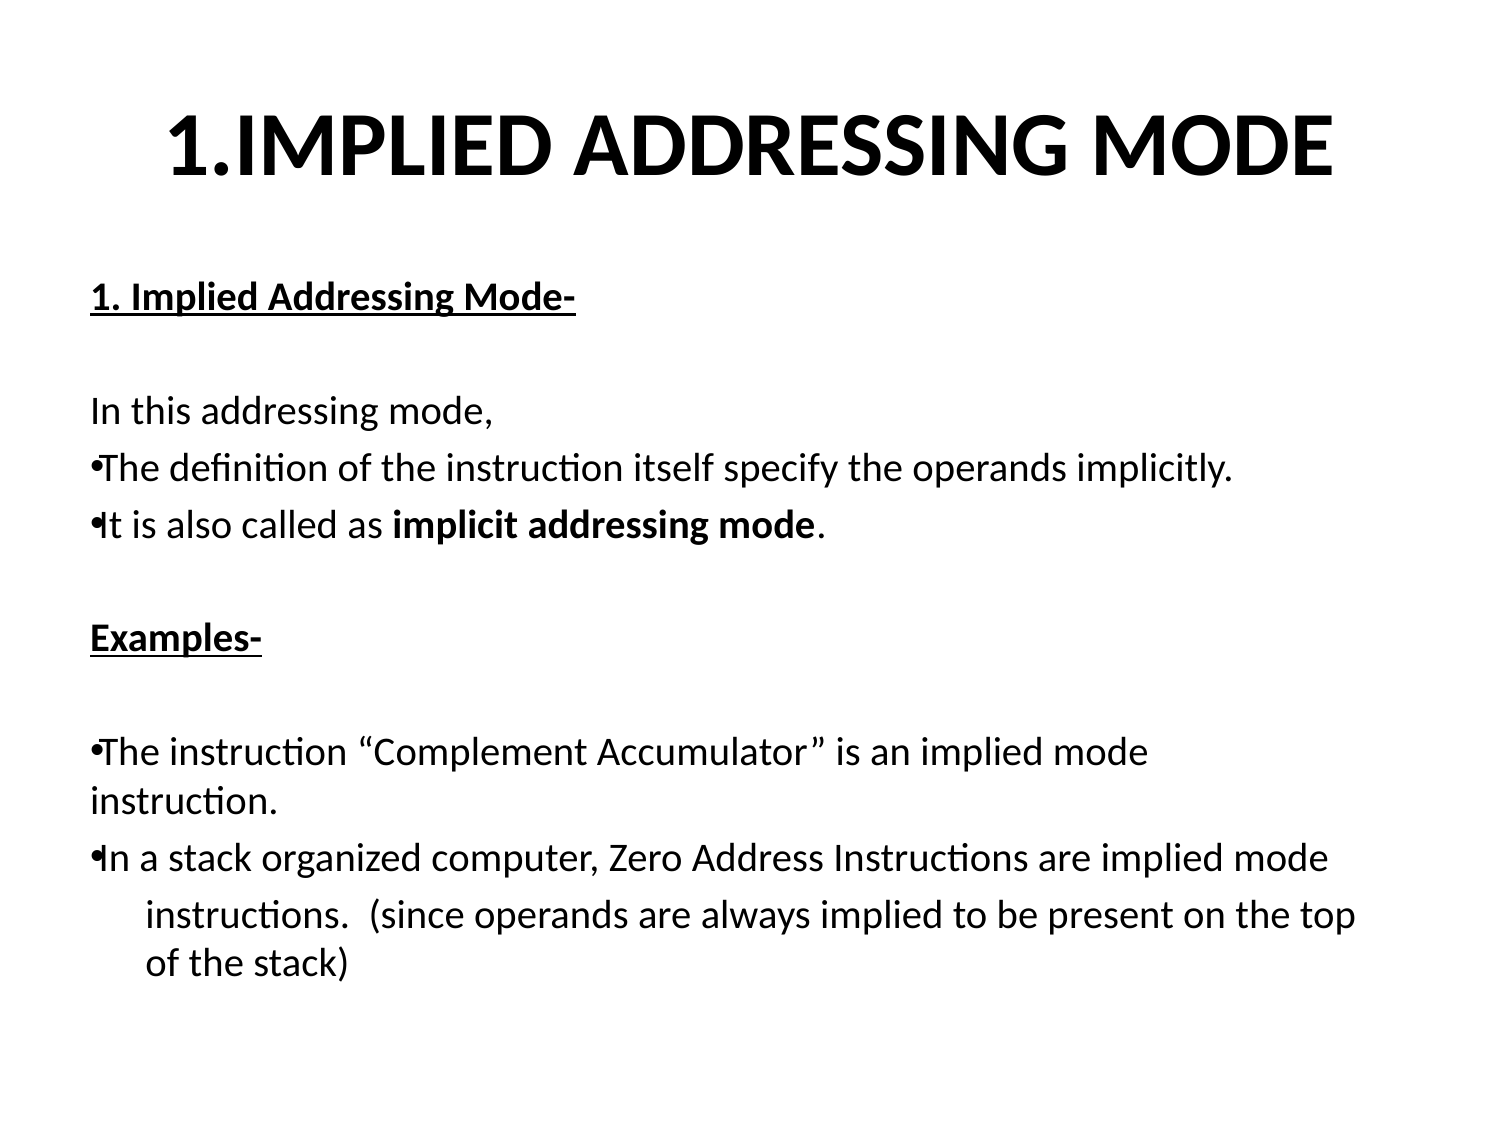

# 1.IMPLIED ADDRESSING MODE
1. Implied Addressing Mode-

In this addressing mode,
The definition of the instruction itself specify the operands implicitly.
It is also called as implicit addressing mode.

Examples-

The instruction “Complement Accumulator” is an implied mode          instruction.
In a stack organized computer, Zero Address Instructions are implied mode
      instructions.  (since operands are always implied to be present on the top            of the stack)